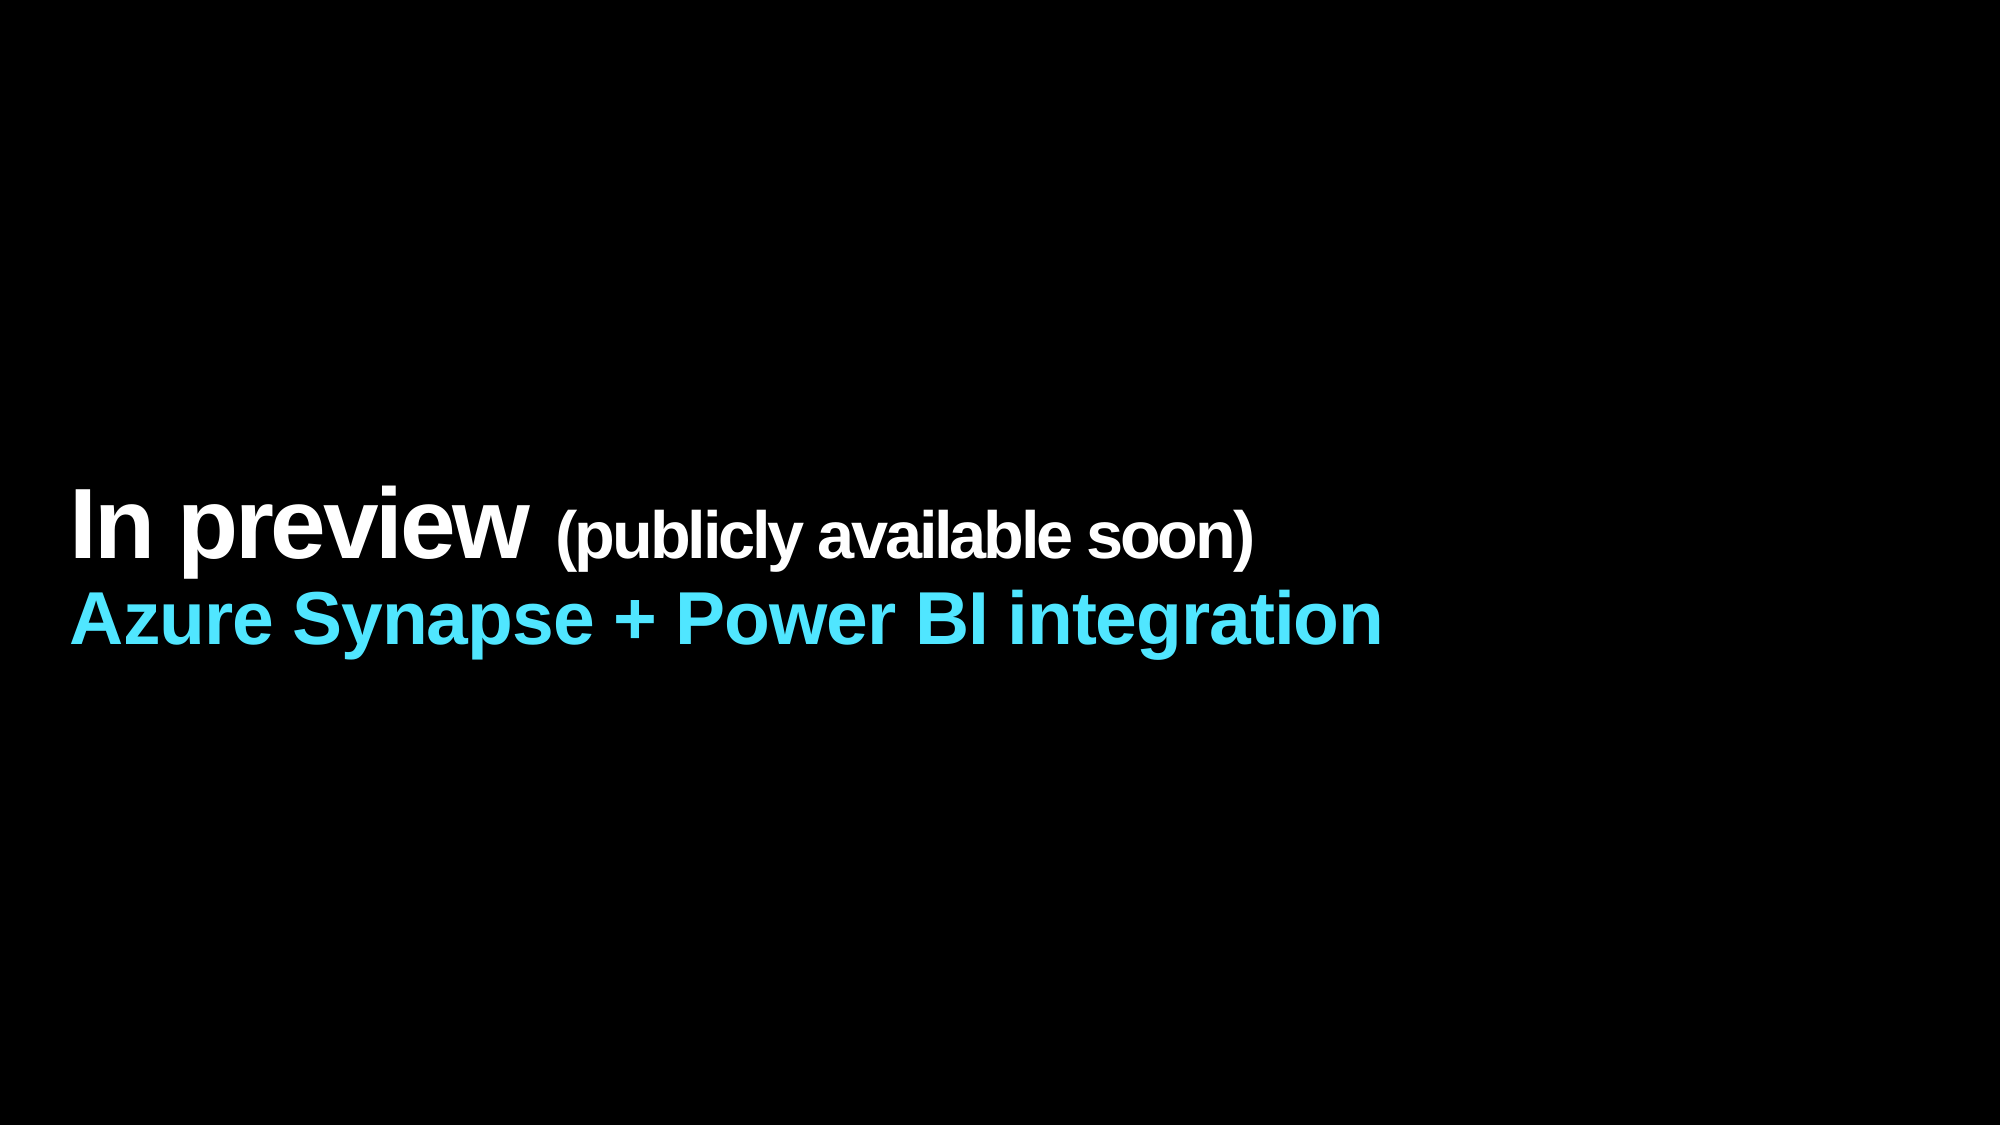

# In preview (publicly available soon) Azure Synapse + Power BI integration